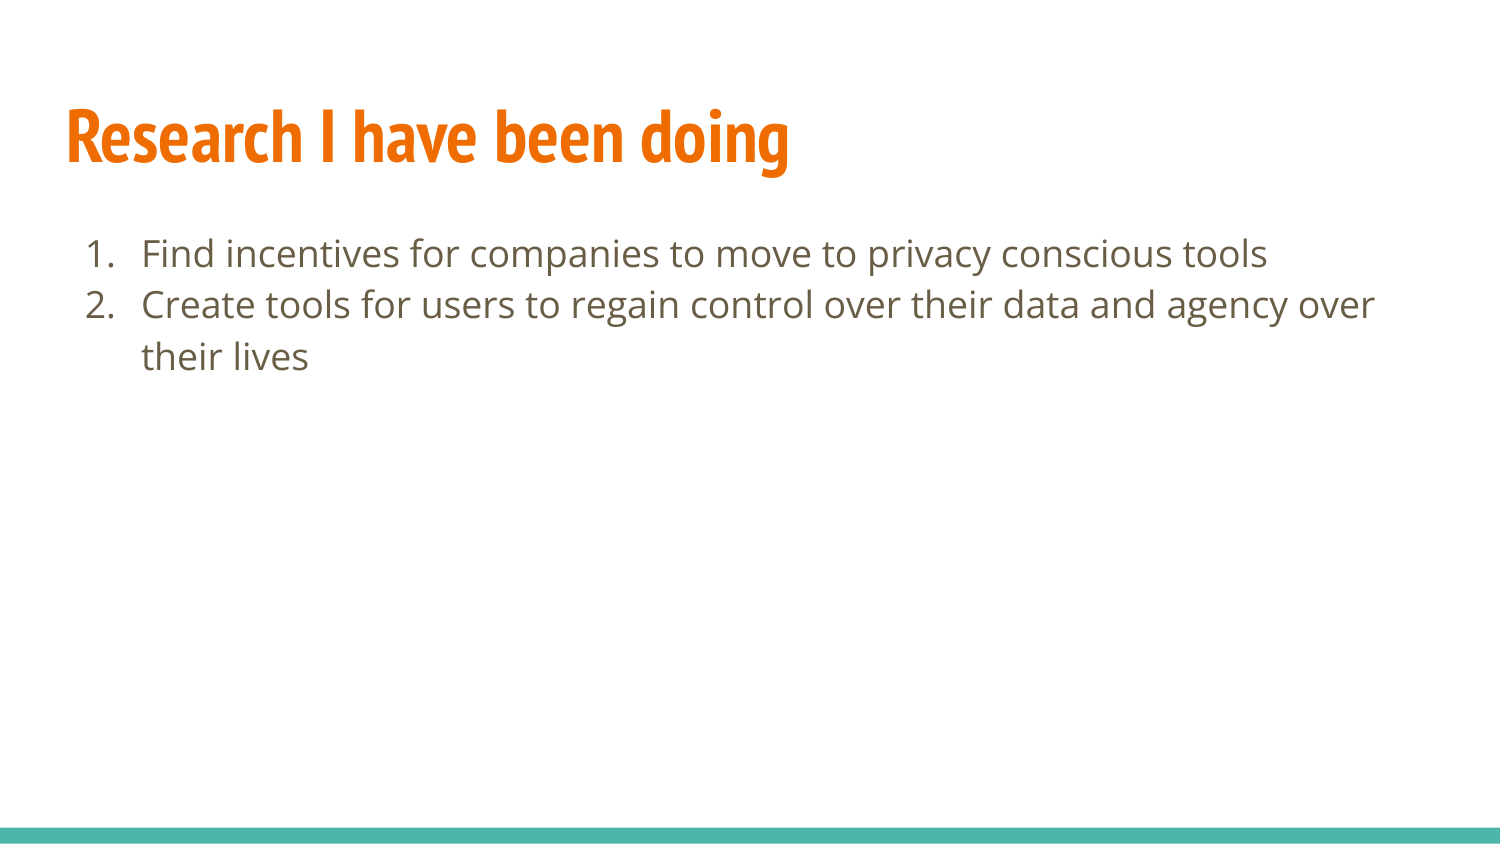

# Research I have been doing
Find incentives for companies to move to privacy conscious tools
Create tools for users to regain control over their data and agency over their lives